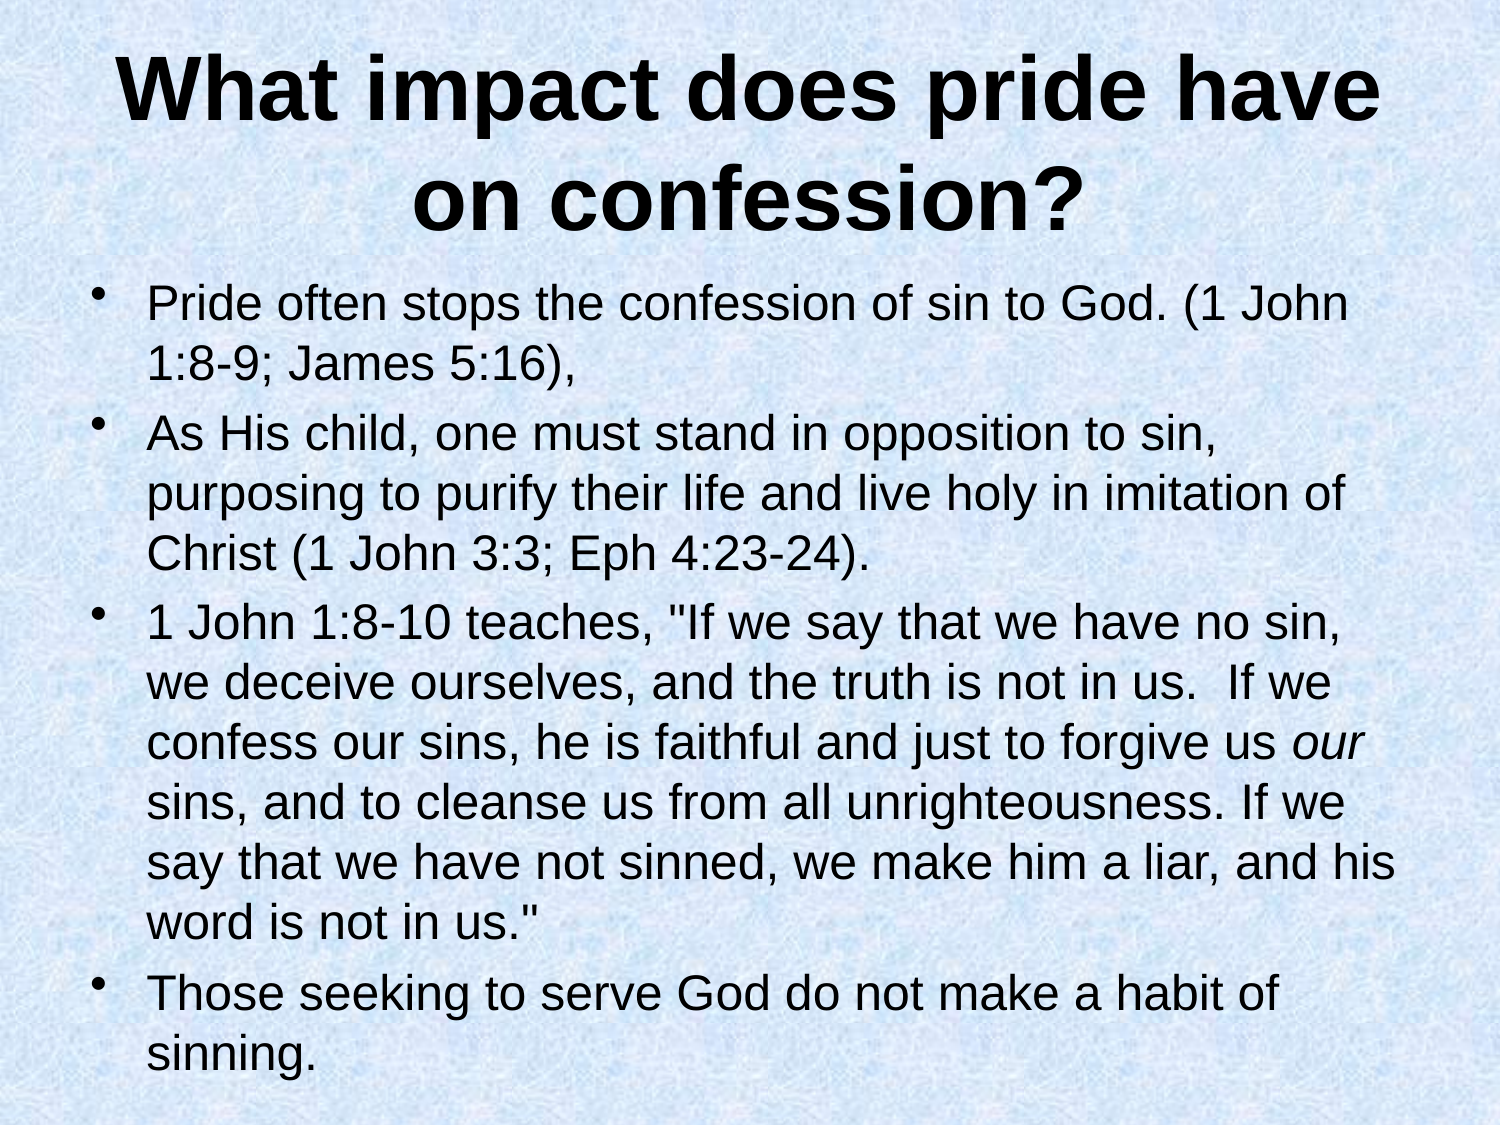

# What impact does pride have on confession?
Pride often stops the confession of sin to God. (1 John 1:8-9; James 5:16),
As His child, one must stand in opposition to sin, purposing to purify their life and live holy in imitation of Christ (1 John 3:3; Eph 4:23-24).
1 John 1:8-10 teaches, "If we say that we have no sin, we deceive ourselves, and the truth is not in us.  If we confess our sins, he is faithful and just to forgive us our sins, and to cleanse us from all unrighteousness. If we say that we have not sinned, we make him a liar, and his word is not in us."
Those seeking to serve God do not make a habit of sinning.